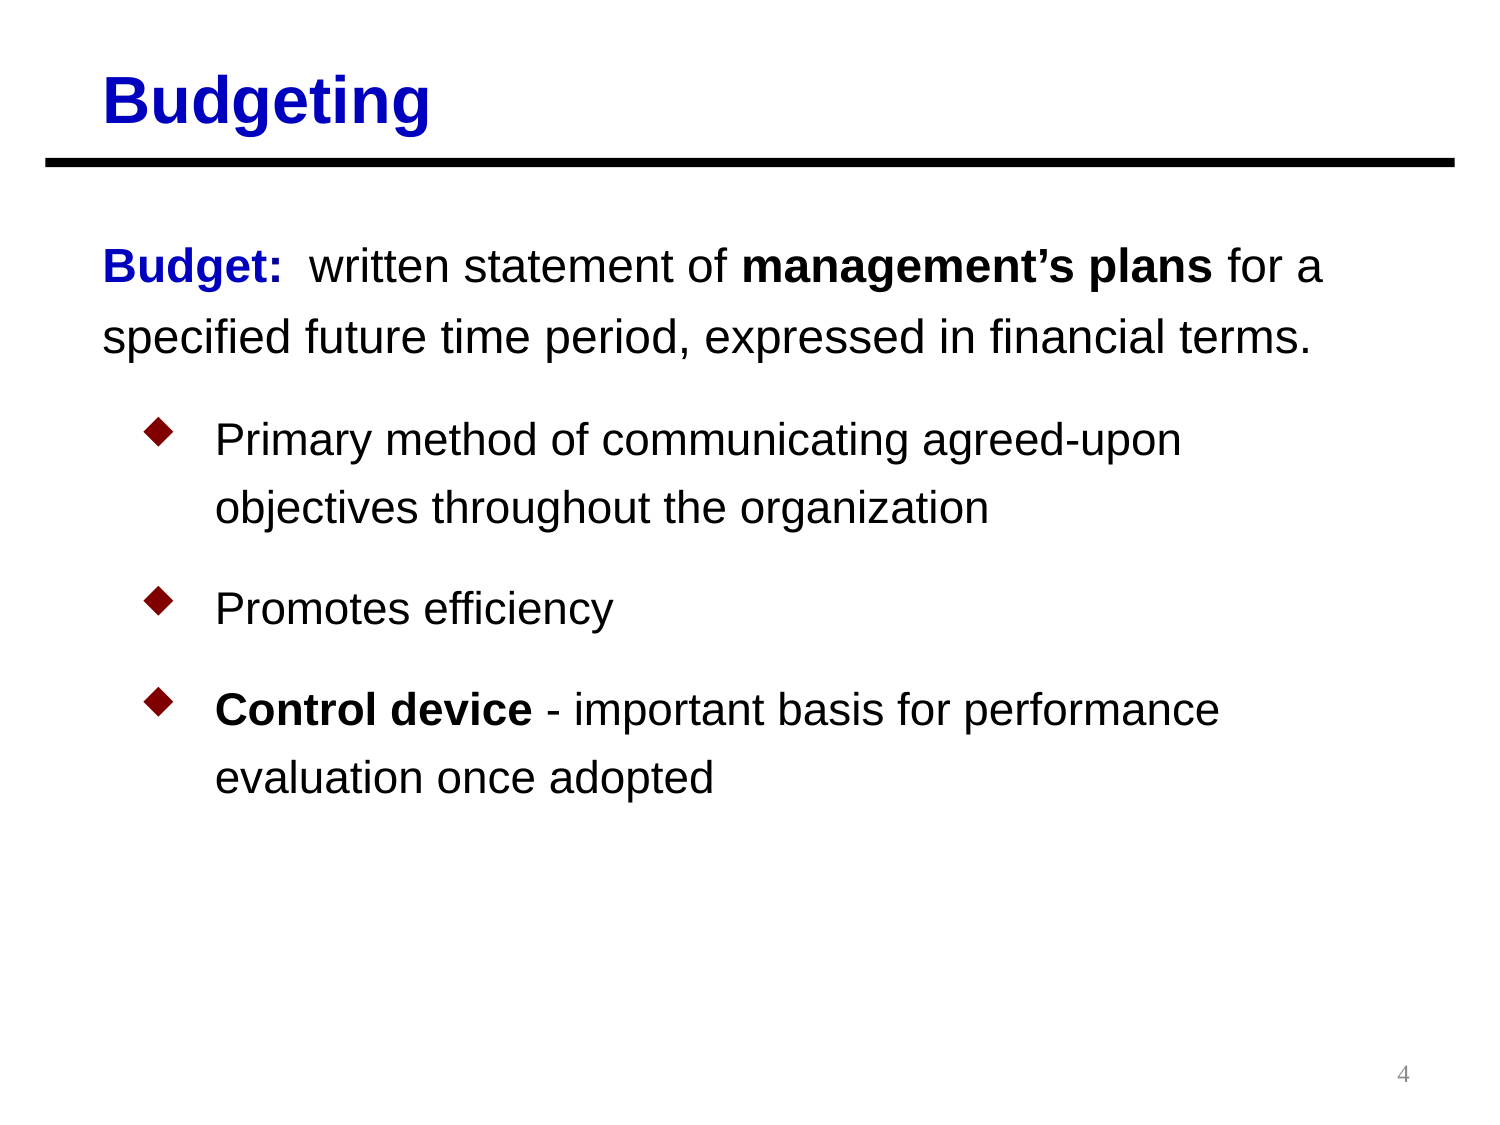

Budgeting

Budget:  written statement of management’s plans for a specified future time period, expressed in financial terms.
Primary method of communicating agreed-upon objectives throughout the organization
Promotes efficiency
Control device - important basis for performance  evaluation once adopted
4